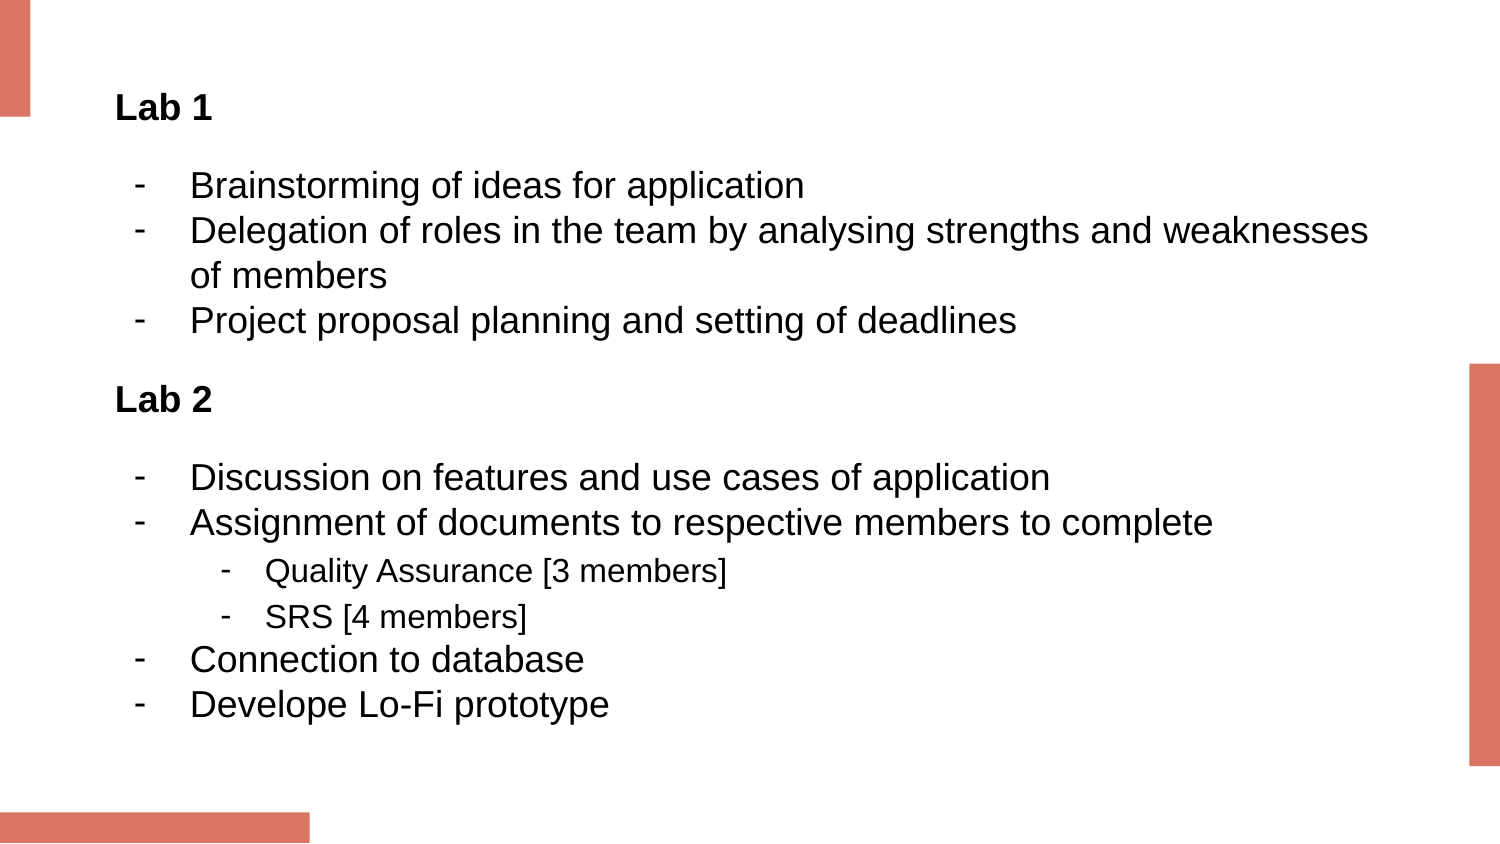

Lab 1
Brainstorming of ideas for application
Delegation of roles in the team by analysing strengths and weaknesses of members
Project proposal planning and setting of deadlines
Lab 2
Discussion on features and use cases of application
Assignment of documents to respective members to complete
Quality Assurance [3 members]
SRS [4 members]
Connection to database
Develope Lo-Fi prototype